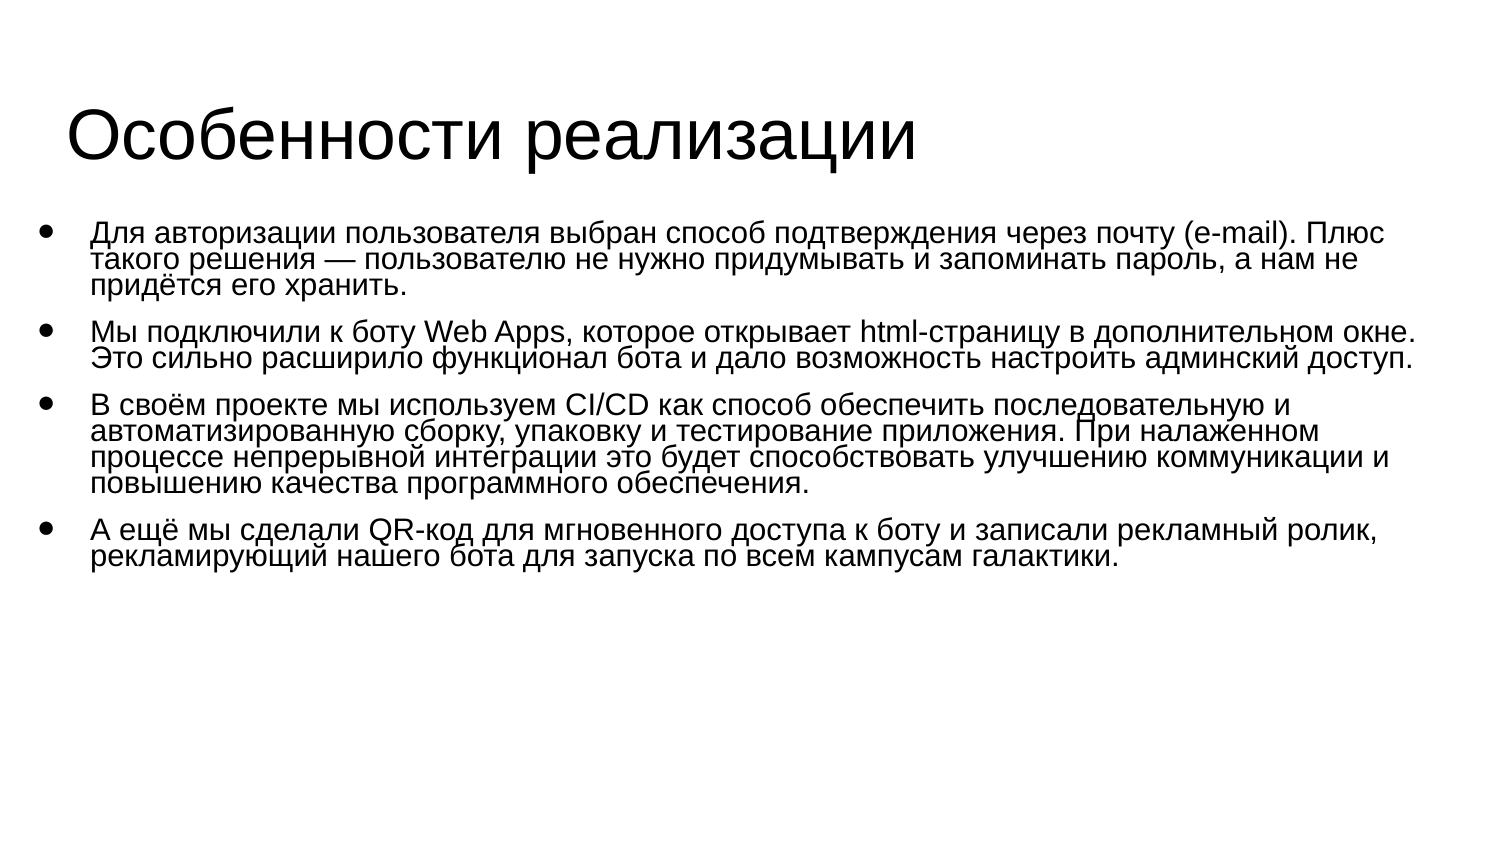

# Особенности реализации
Для авторизации пользователя выбран способ подтверждения через почту (e-mail). Плюс такого решения — пользователю не нужно придумывать и запоминать пароль, а нам не придётся его хранить.
Мы подключили к боту Web Apps, которое открывает html-страницу в дополнительном окне. Это сильно расширило функционал бота и дало возможность настроить админский доступ.
В своём проекте мы используем CI/CD как способ обеспечить последовательную и автоматизированную сборку, упаковку и тестирование приложения. При налаженном процессе непрерывной интеграции это будет способствовать улучшению коммуникации и повышению качества программного обеспечения.
А ещё мы сделали QR-код для мгновенного доступа к боту и записали рекламный ролик, рекламирующий нашего бота для запуска по всем кампусам галактики.